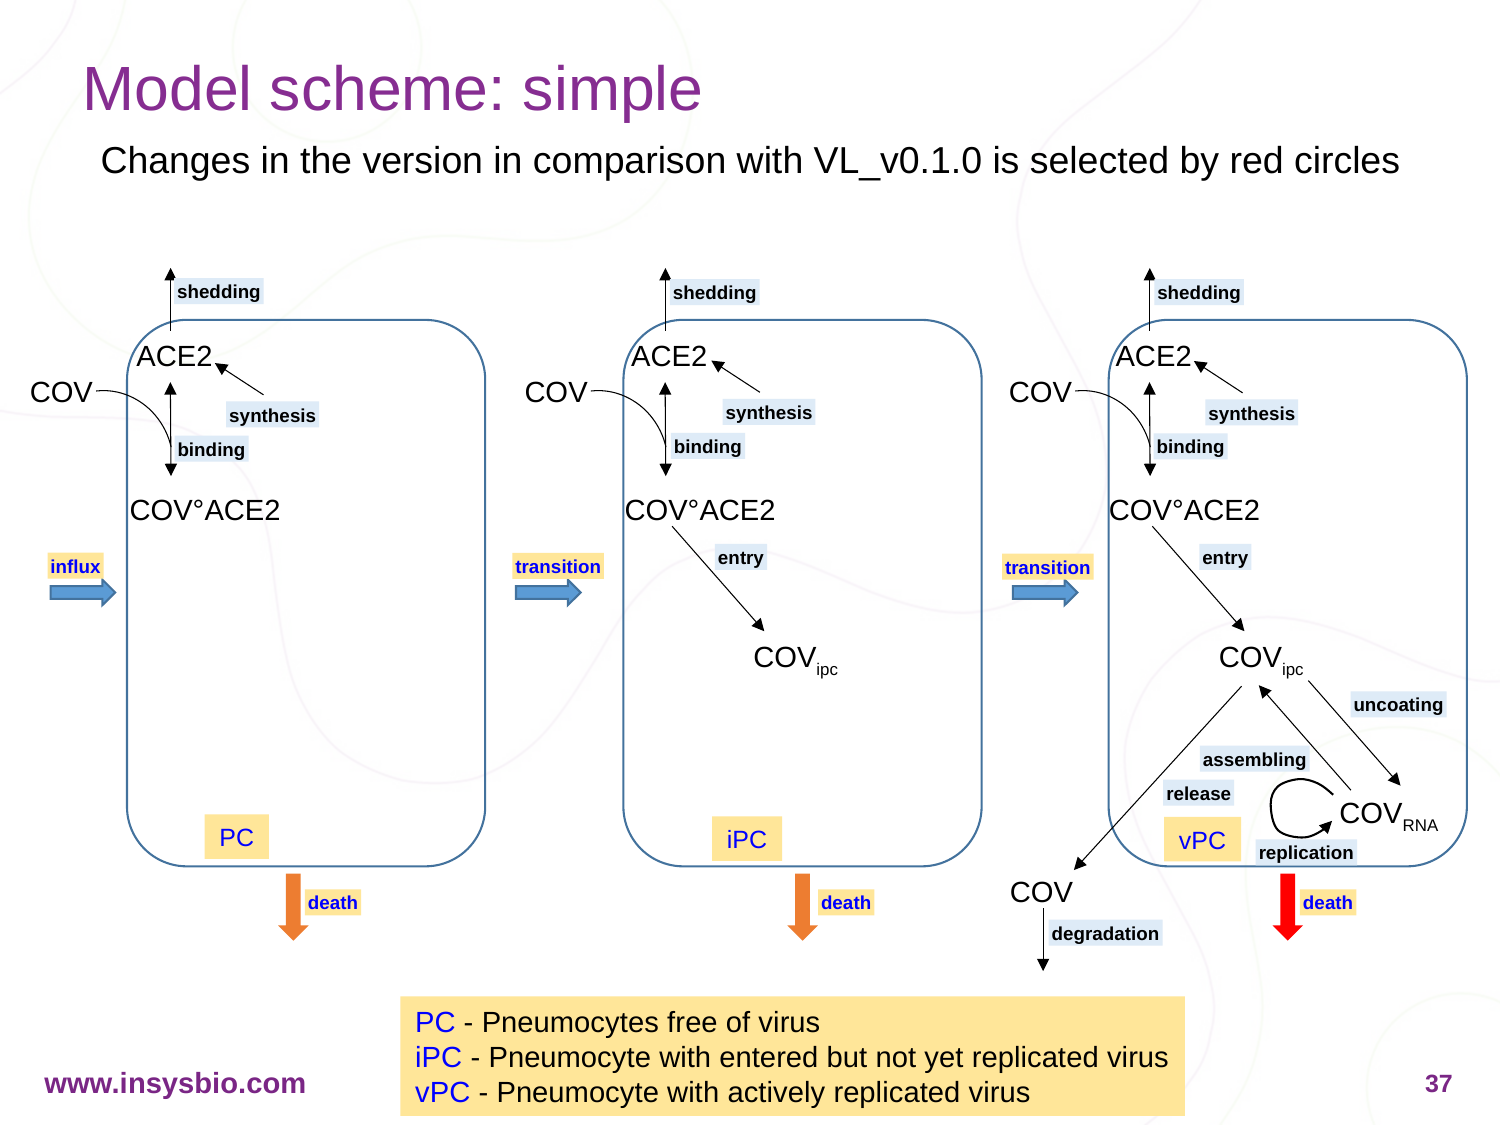

# Model scheme: simple
Changes in the version in comparison with VL_v0.1.0 is selected by red circles
shedding
shedding
shedding

ACE2
ACE2
ACE2
COV
COV
COV

synthesis
synthesis
synthesis
binding
binding
binding
COV°ACE2
COV°ACE2
COV°ACE2
entry
entry
influx
transition
transition

COVipc
COVipc
uncoating
assembling

release
COVRNA
PC
iPC
vPC
replication
COV

death
death
death
degradation
PC - Pneumocytes free of virus
iPC - Pneumocyte with entered but not yet replicated virus
vPC - Pneumocyte with actively replicated virus
37